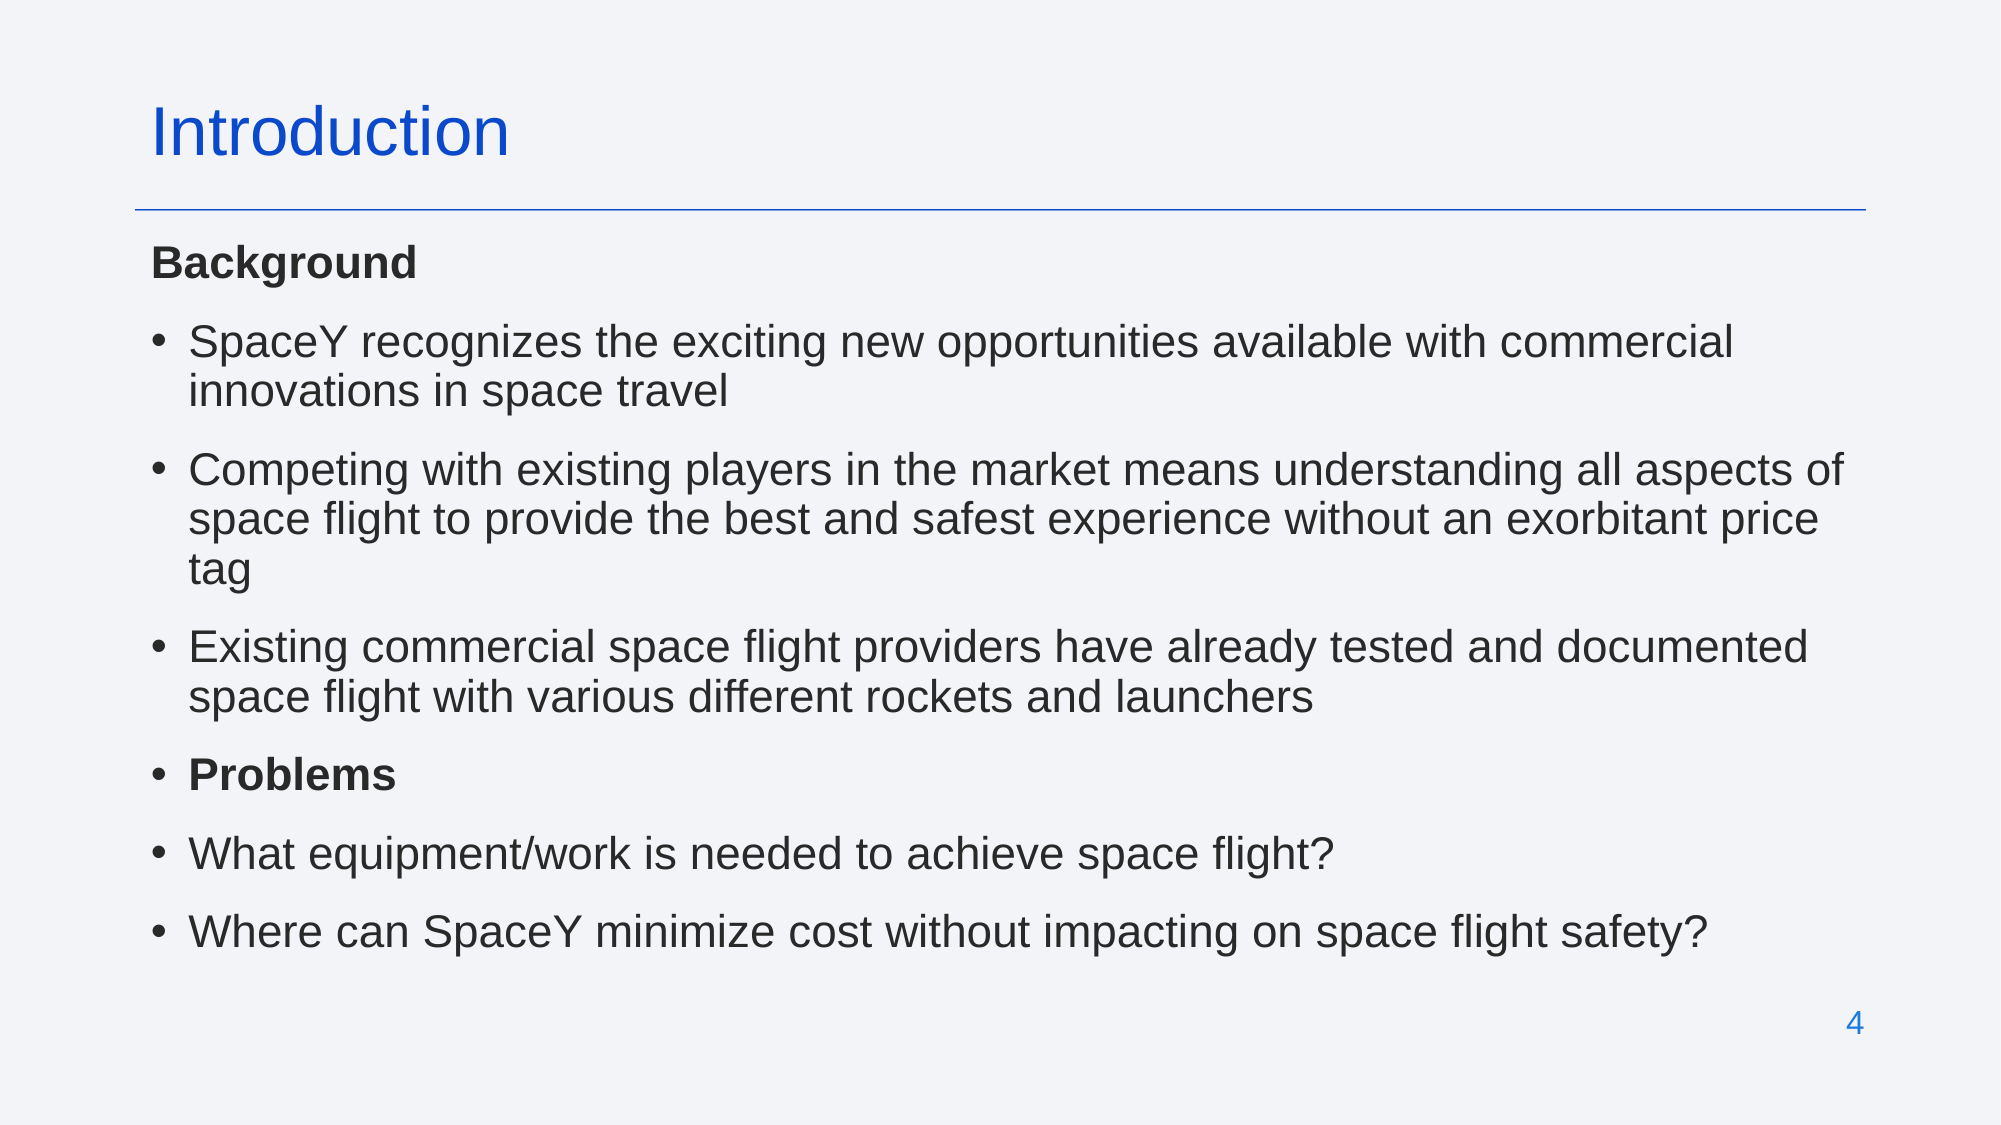

Introduction
Background
SpaceY recognizes the exciting new opportunities available with commercial innovations in space travel
Competing with existing players in the market means understanding all aspects of space flight to provide the best and safest experience without an exorbitant price tag
Existing commercial space flight providers have already tested and documented space flight with various different rockets and launchers
Problems
What equipment/work is needed to achieve space flight?
Where can SpaceY minimize cost without impacting on space flight safety?
4